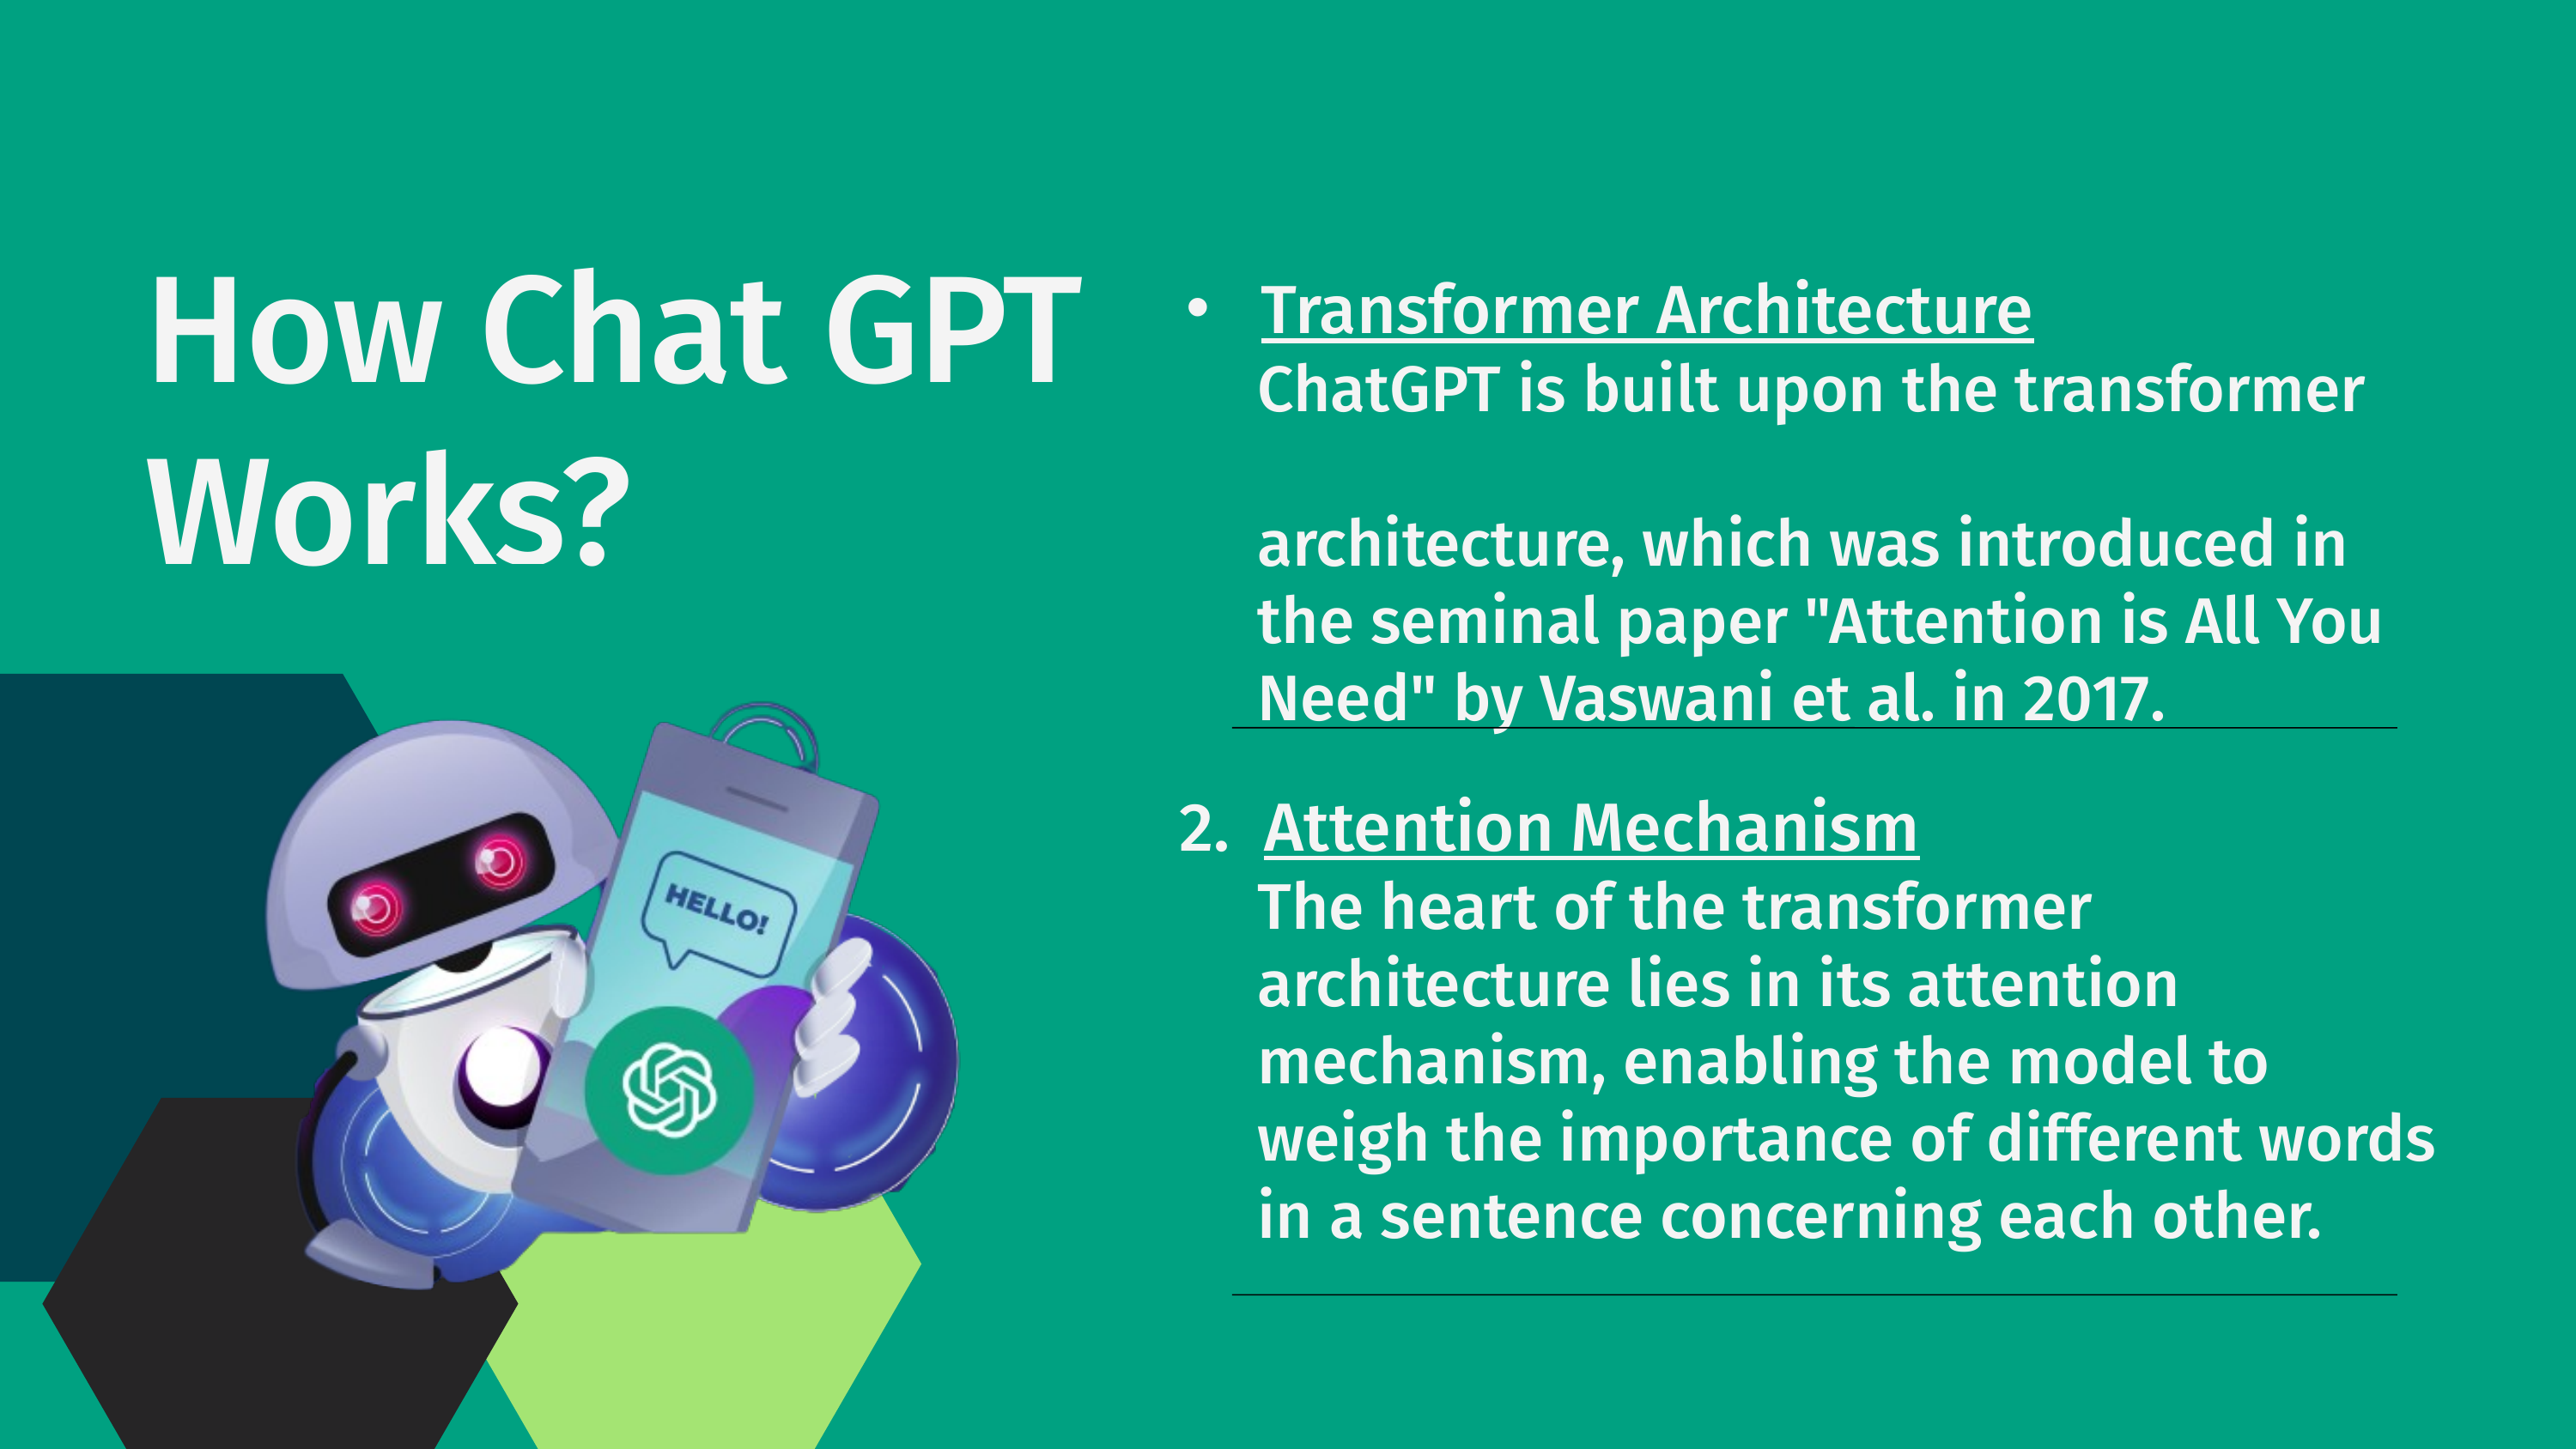

How Chat GPT Works?
 Transformer Architecture
        ChatGPT is built upon the transformer
        architecture, which was introduced in
        the seminal paper "Attention is All You
        Need" by Vaswani et al. in 2017.

   2.  Attention Mechanism
        The heart of the transformer
        architecture lies in its attention
        mechanism, enabling the model to
        weigh the importance of different words
        in a sentence concerning each other.